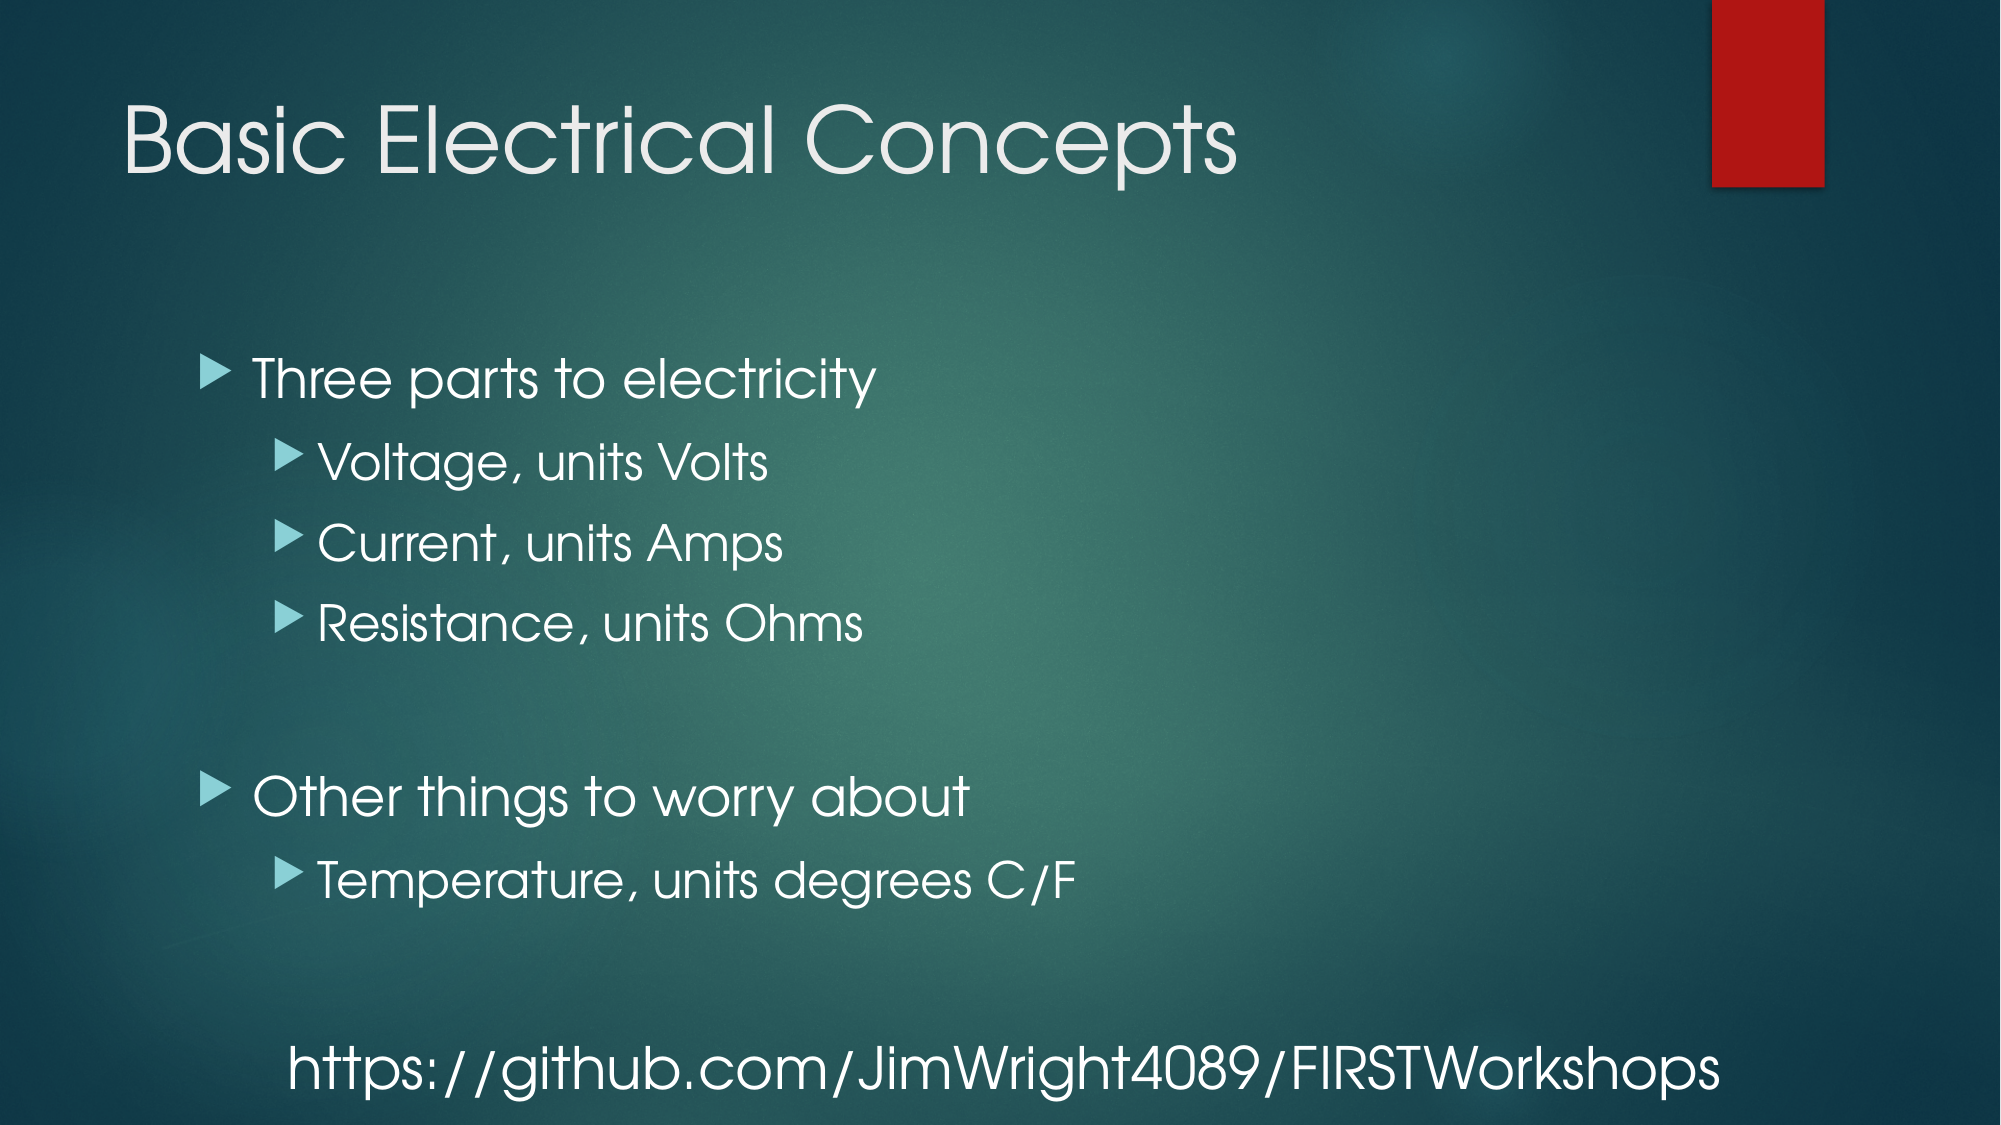

# Basic Electrical Concepts
Three parts to electricity
Voltage, units Volts
Current, units Amps
Resistance, units Ohms

Other things to worry about
Temperature, units degrees C/F

https://github.com/JimWright4089/FIRSTWorkshops